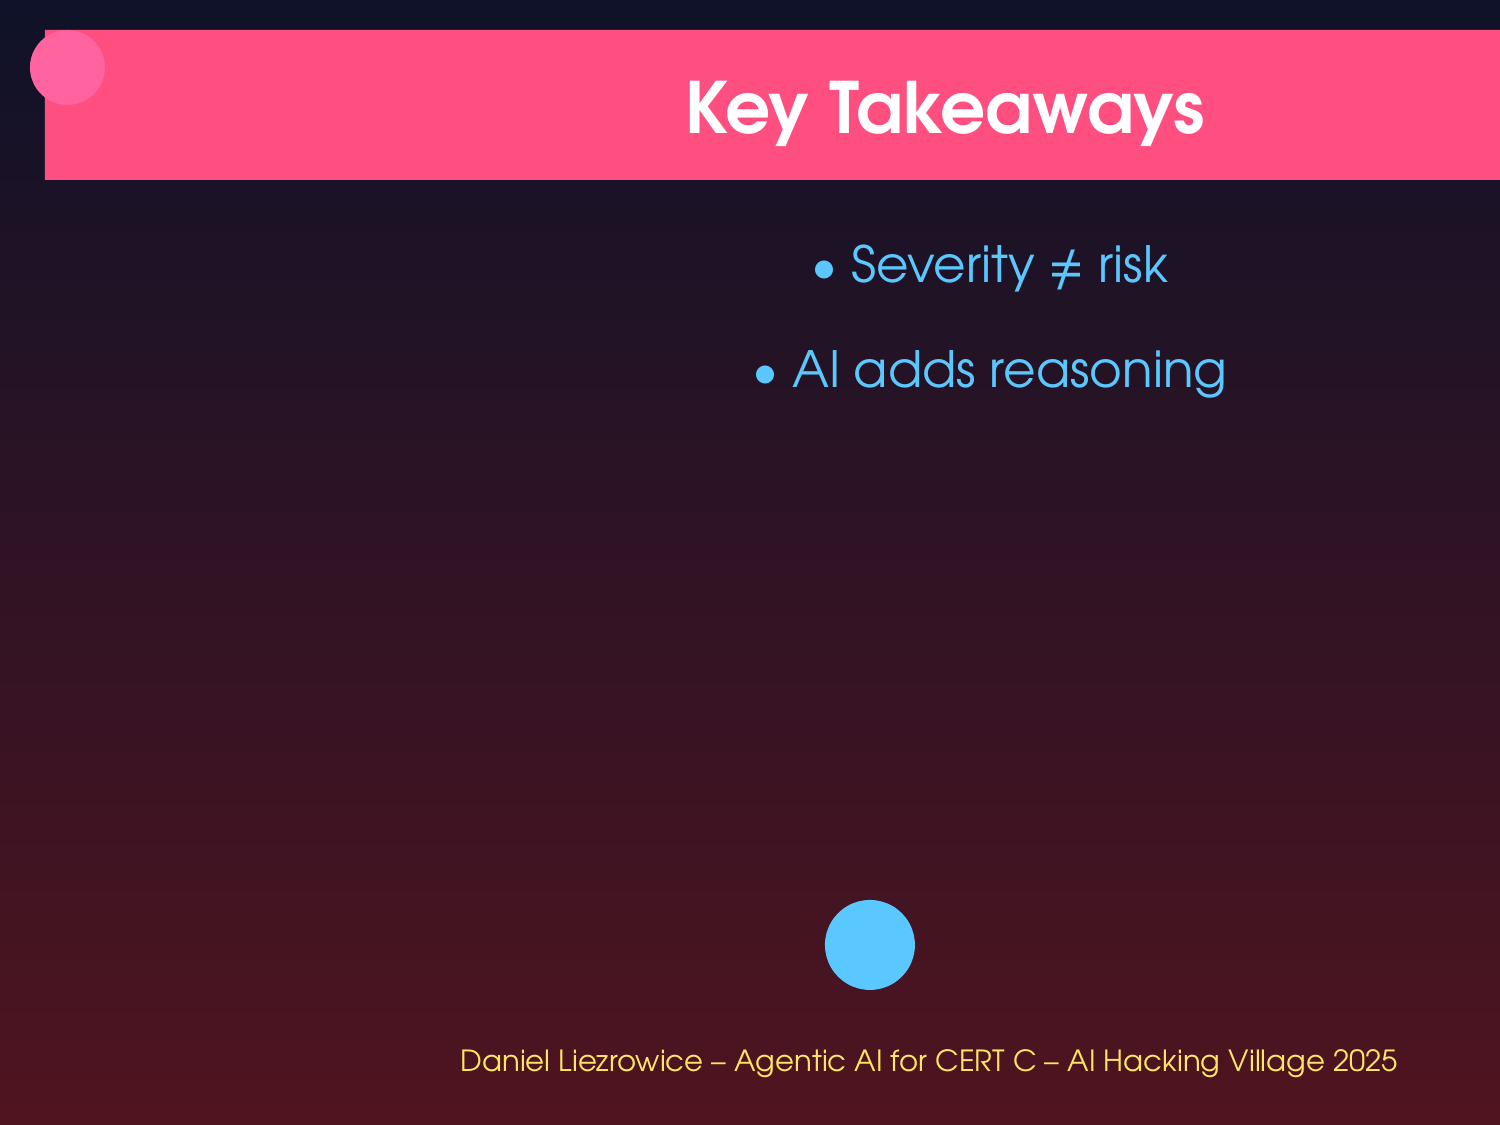

Key Takeaways

• Severity ≠ risk
• AI adds reasoning

Daniel Liezrowice – Agentic AI for CERT C – AI Hacking Village 2025